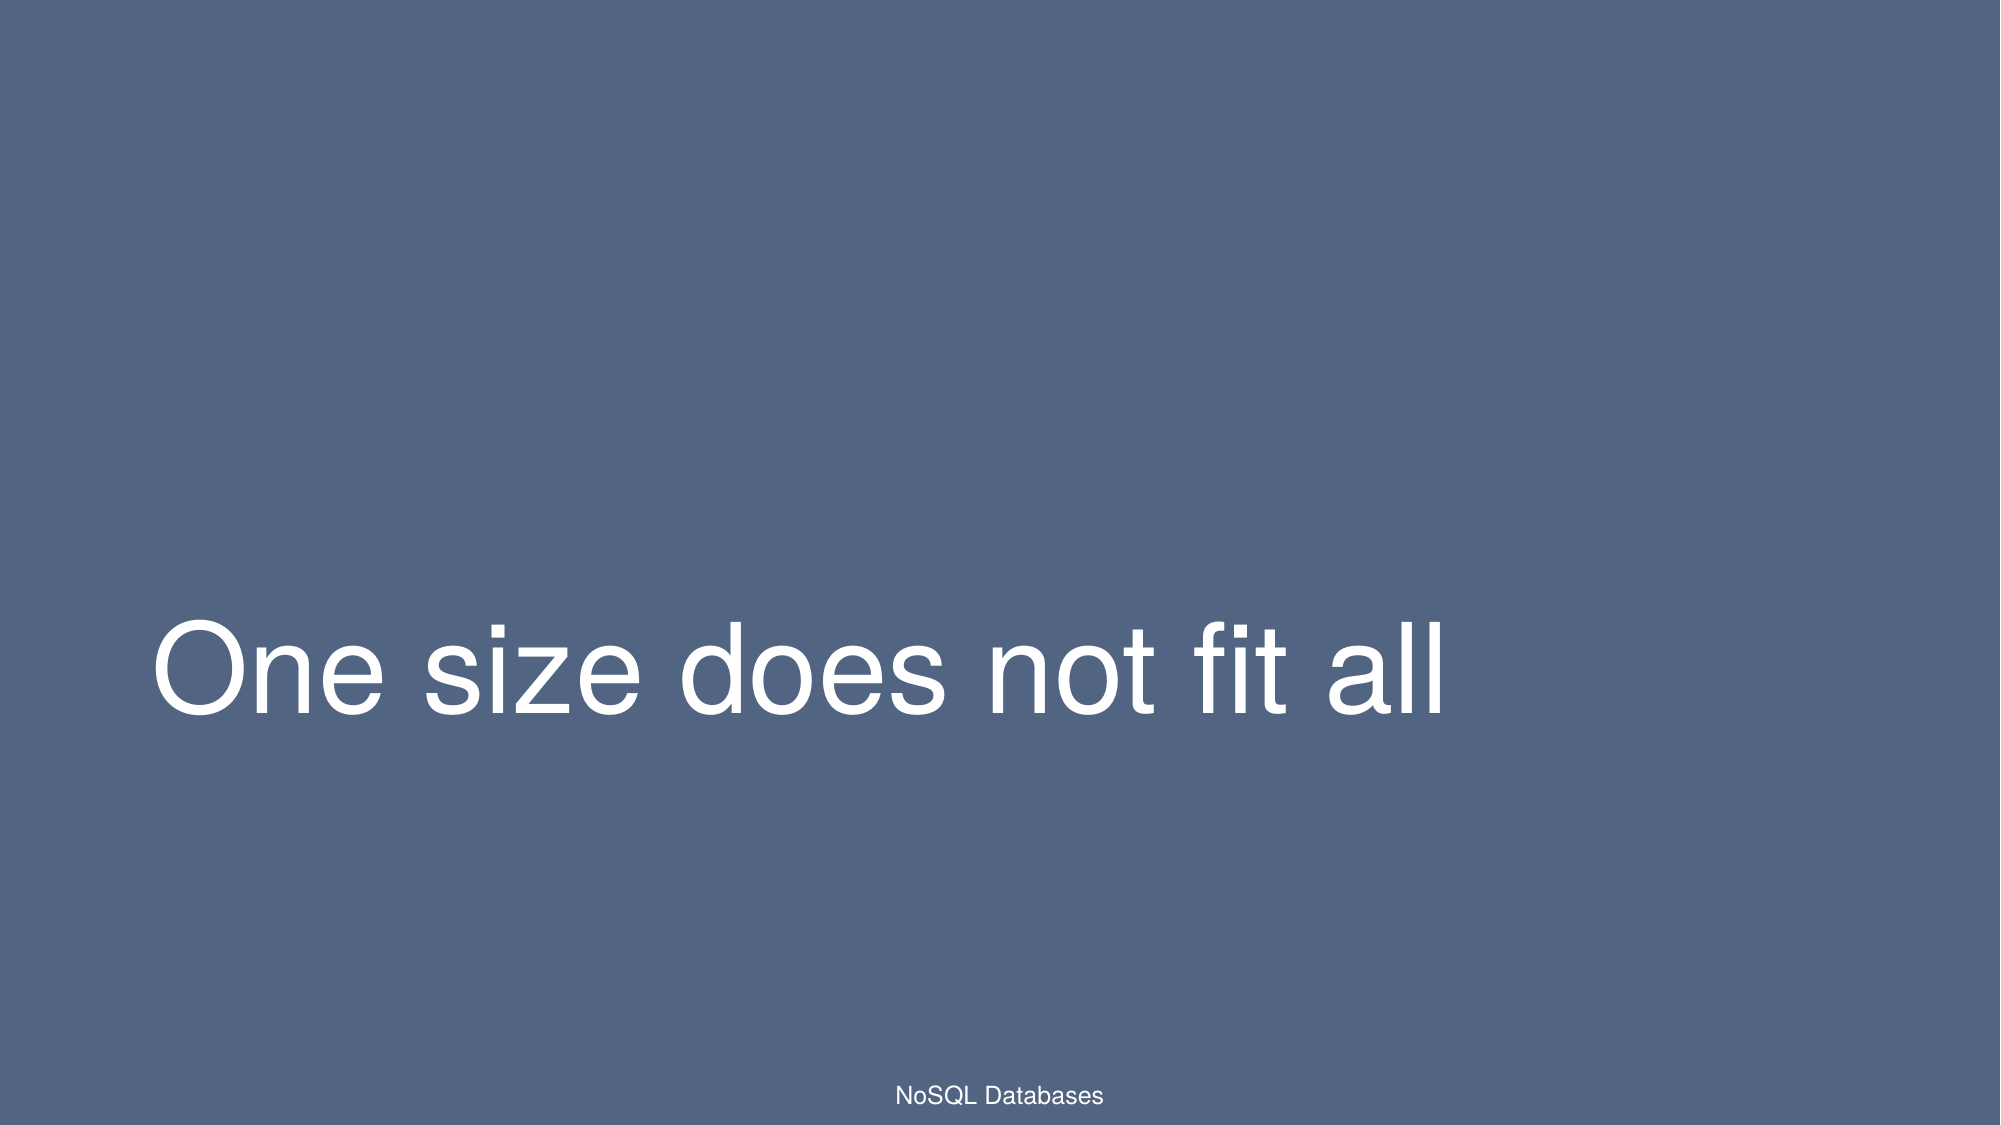

# One size does not fit all